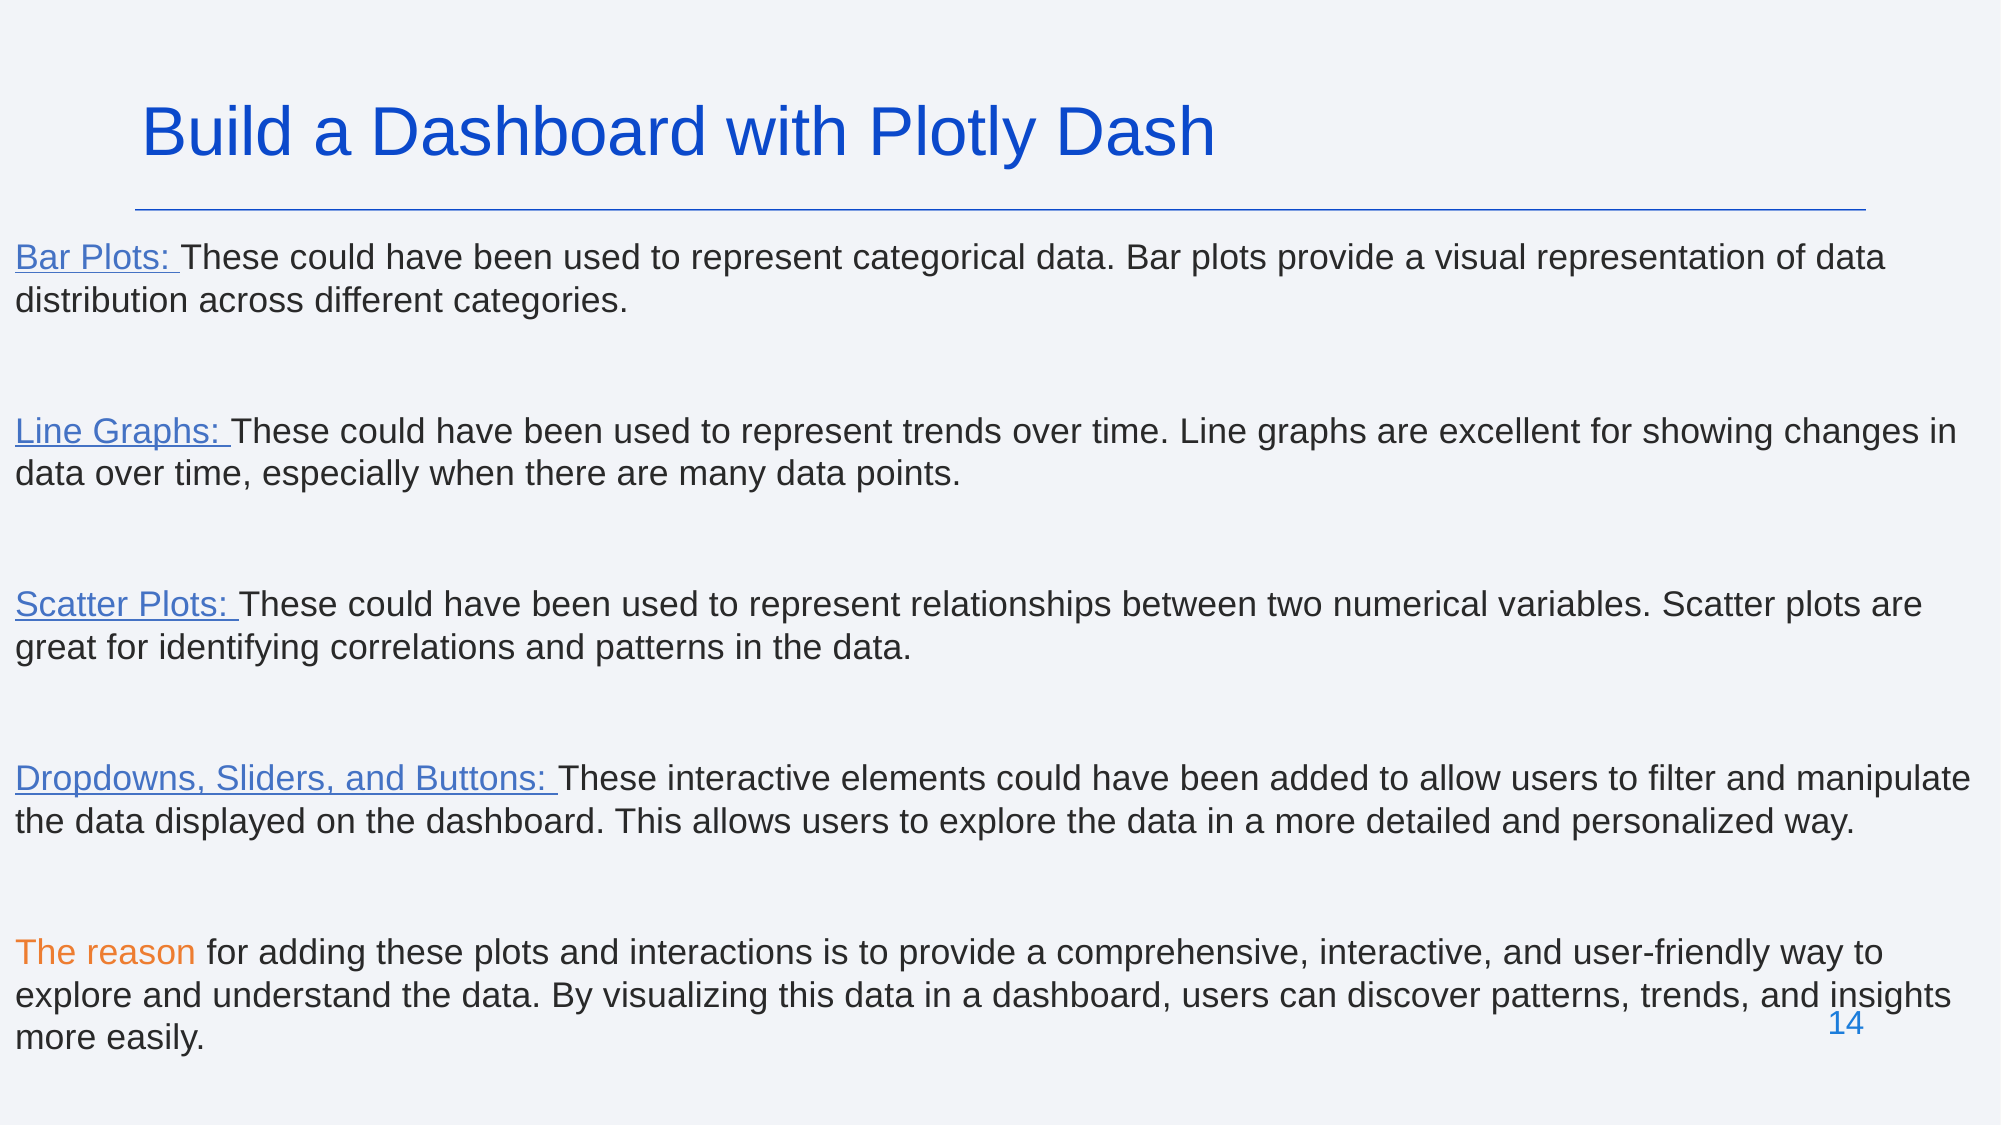

Build a Dashboard with Plotly Dash
Bar Plots: These could have been used to represent categorical data. Bar plots provide a visual representation of data distribution across different categories.

Line Graphs: These could have been used to represent trends over time. Line graphs are excellent for showing changes in data over time, especially when there are many data points.

Scatter Plots: These could have been used to represent relationships between two numerical variables. Scatter plots are great for identifying correlations and patterns in the data.

Dropdowns, Sliders, and Buttons: These interactive elements could have been added to allow users to filter and manipulate the data displayed on the dashboard. This allows users to explore the data in a more detailed and personalized way.

The reason for adding these plots and interactions is to provide a comprehensive, interactive, and user-friendly way to explore and understand the data. By visualizing this data in a dashboard, users can discover patterns, trends, and insights more easily.
14